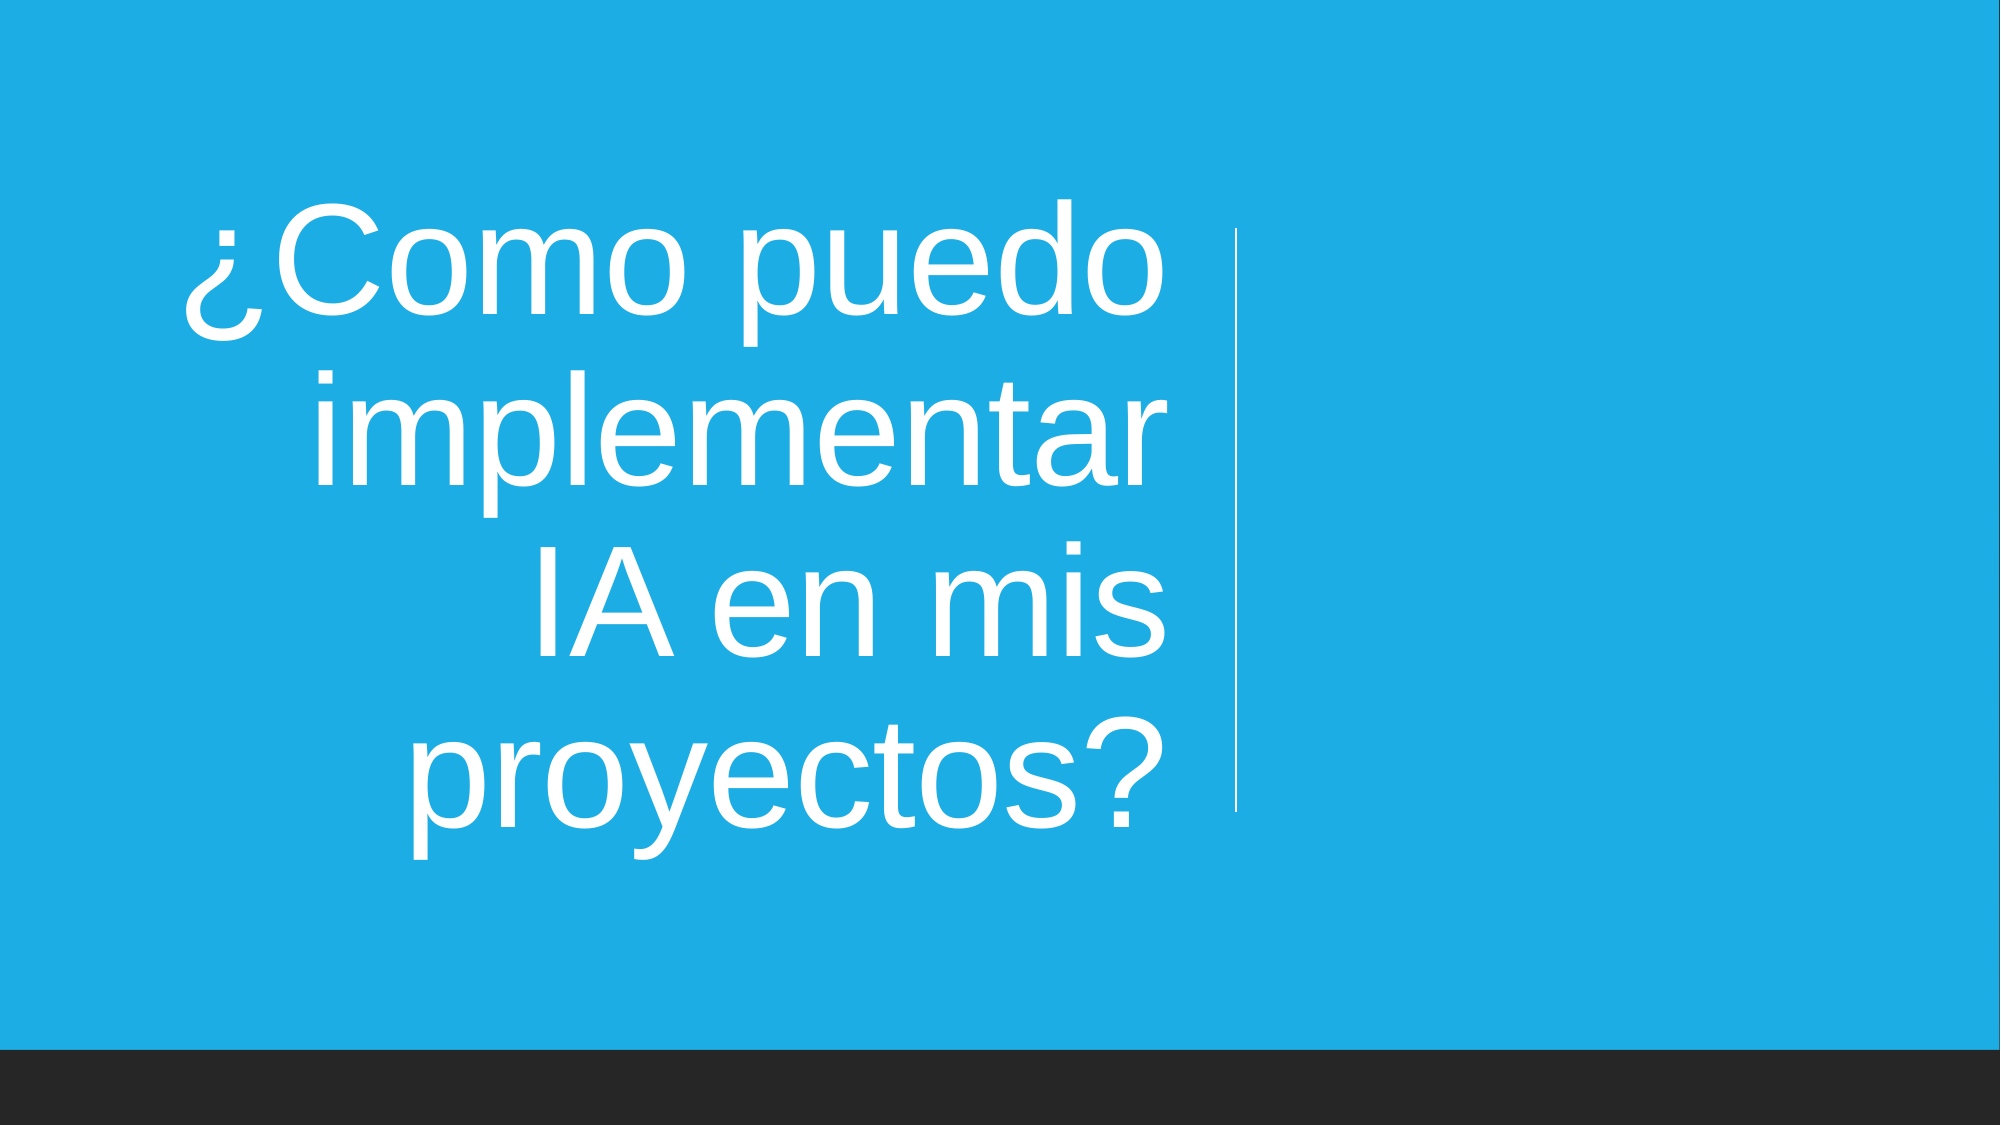

# ¿Como puedo implementar IA en mis proyectos?